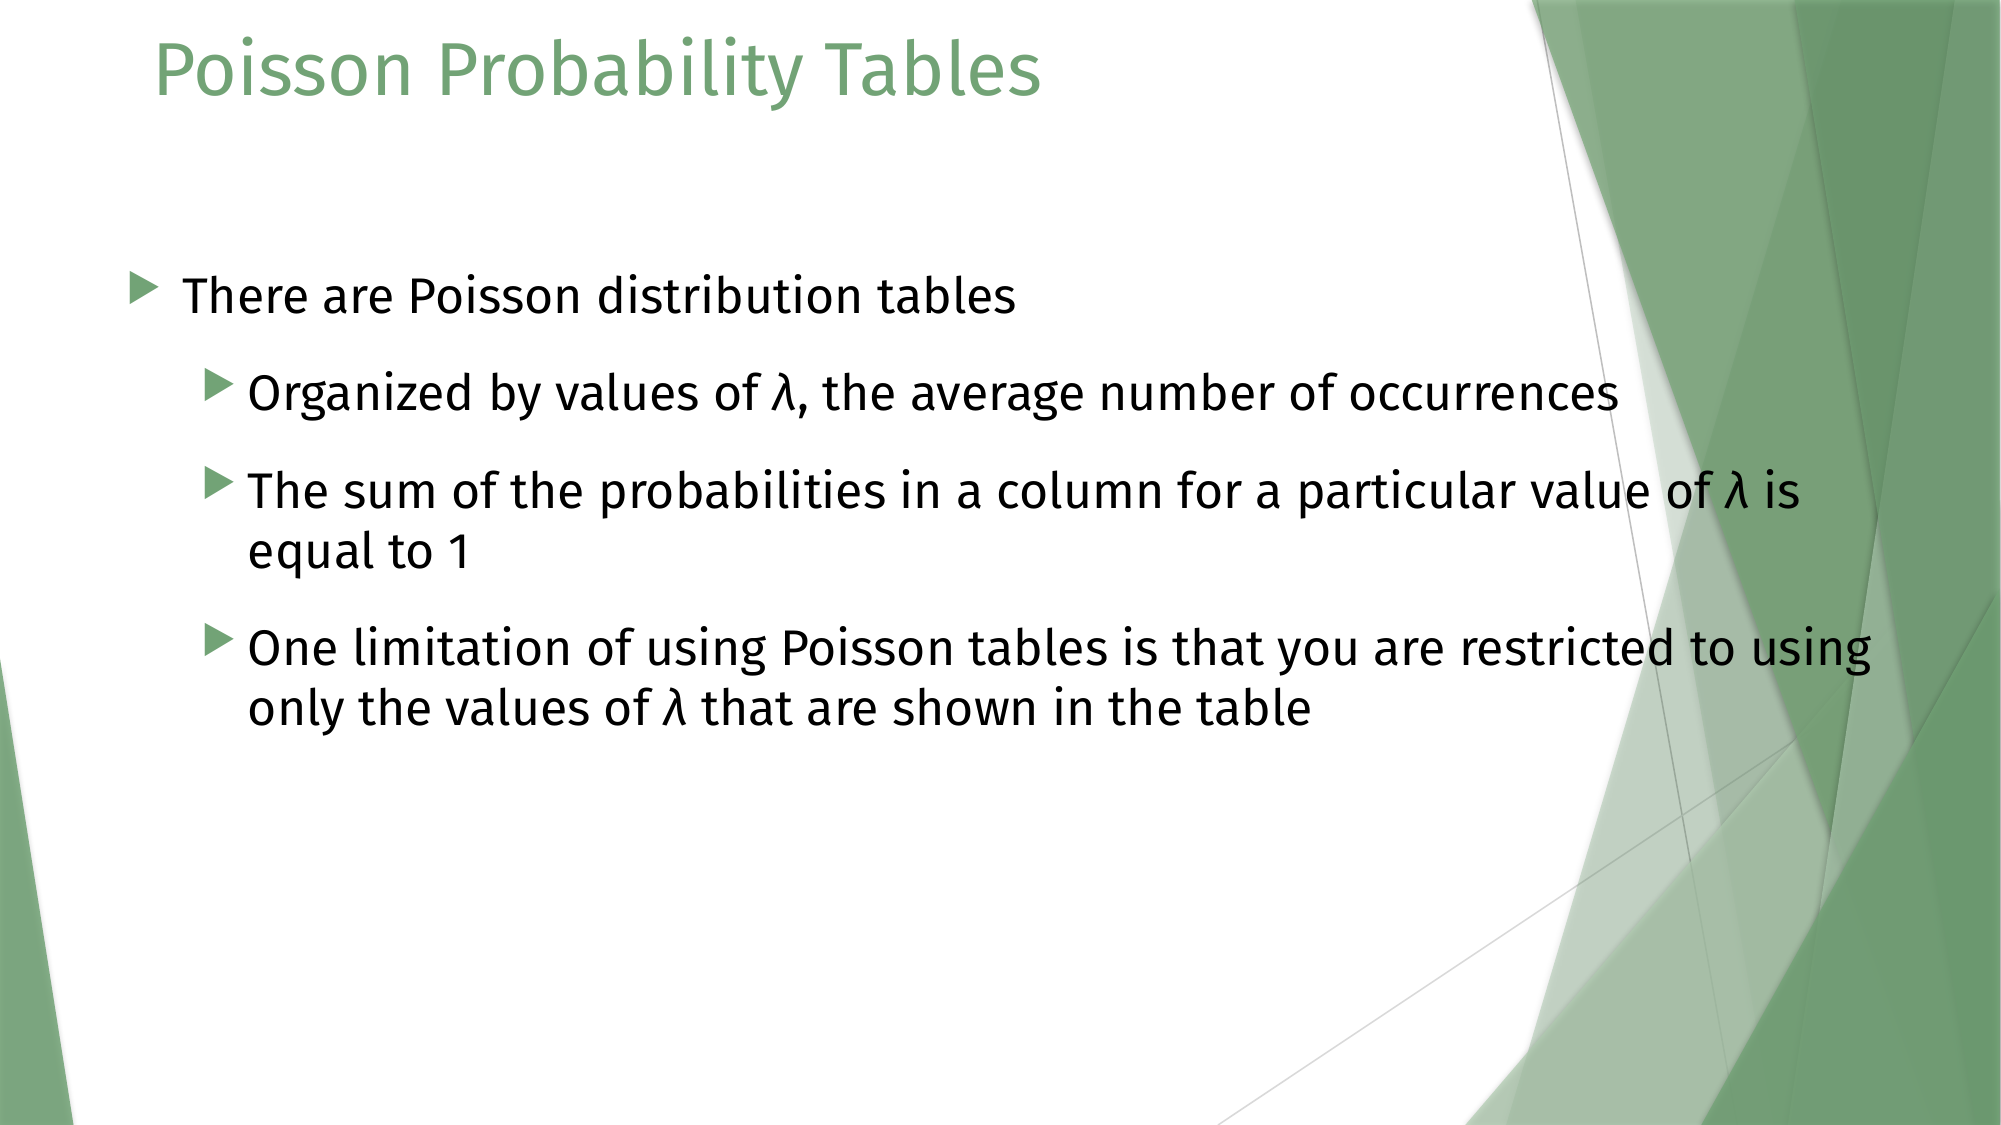

# Poisson Probability Tables
There are Poisson distribution tables
Organized by values of λ, the average number of occurrences
The sum of the probabilities in a column for a particular value of λ is equal to 1
One limitation of using Poisson tables is that you are restricted to using only the values of λ that are shown in the table